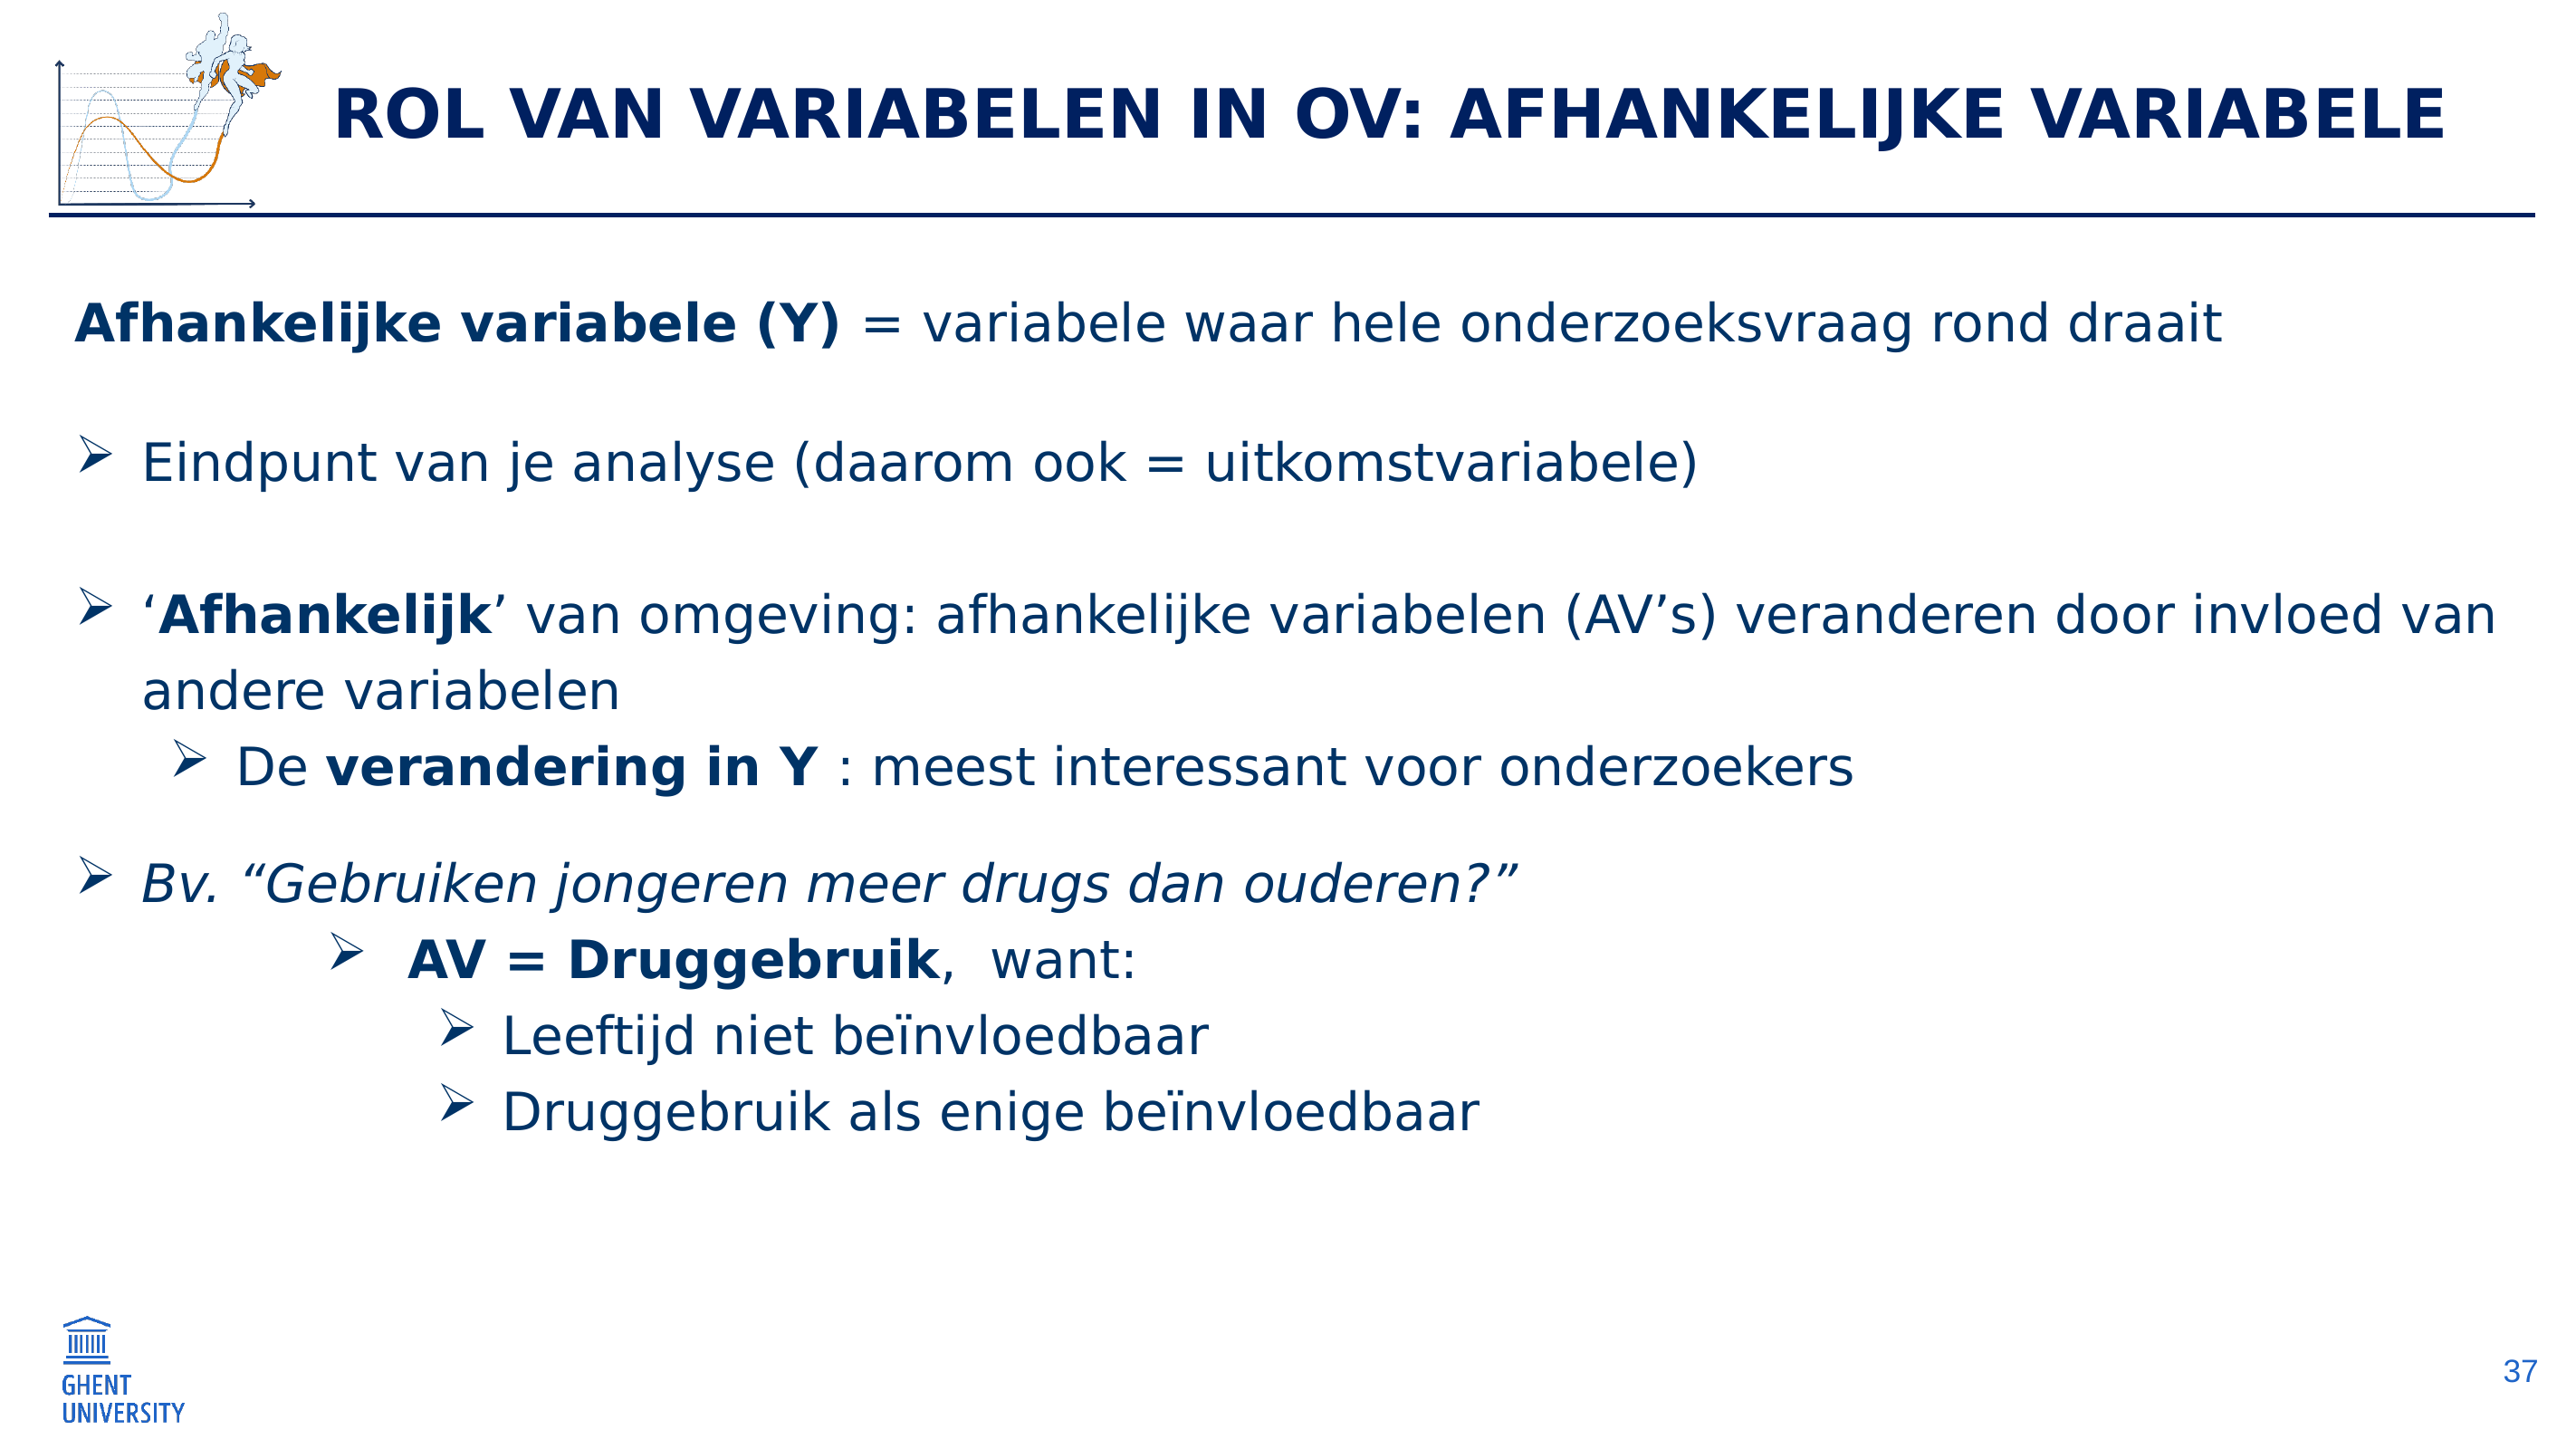

# Rol van variabelen in OV: afhankelijke variabele
Afhankelijke variabele (Y) = variabele waar hele onderzoeksvraag rond draait
Eindpunt van je analyse (daarom ook = uitkomstvariabele)
‘Afhankelijk’ van omgeving: afhankelijke variabelen (AV’s) veranderen door invloed van
andere variabelen
De verandering in Y : meest interessant voor onderzoekers
Bv. “Gebruiken jongeren meer drugs dan ouderen?”
AV = Druggebruik,  want:
Leeftijd niet beïnvloedbaar
Druggebruik als enige beïnvloedbaar

37